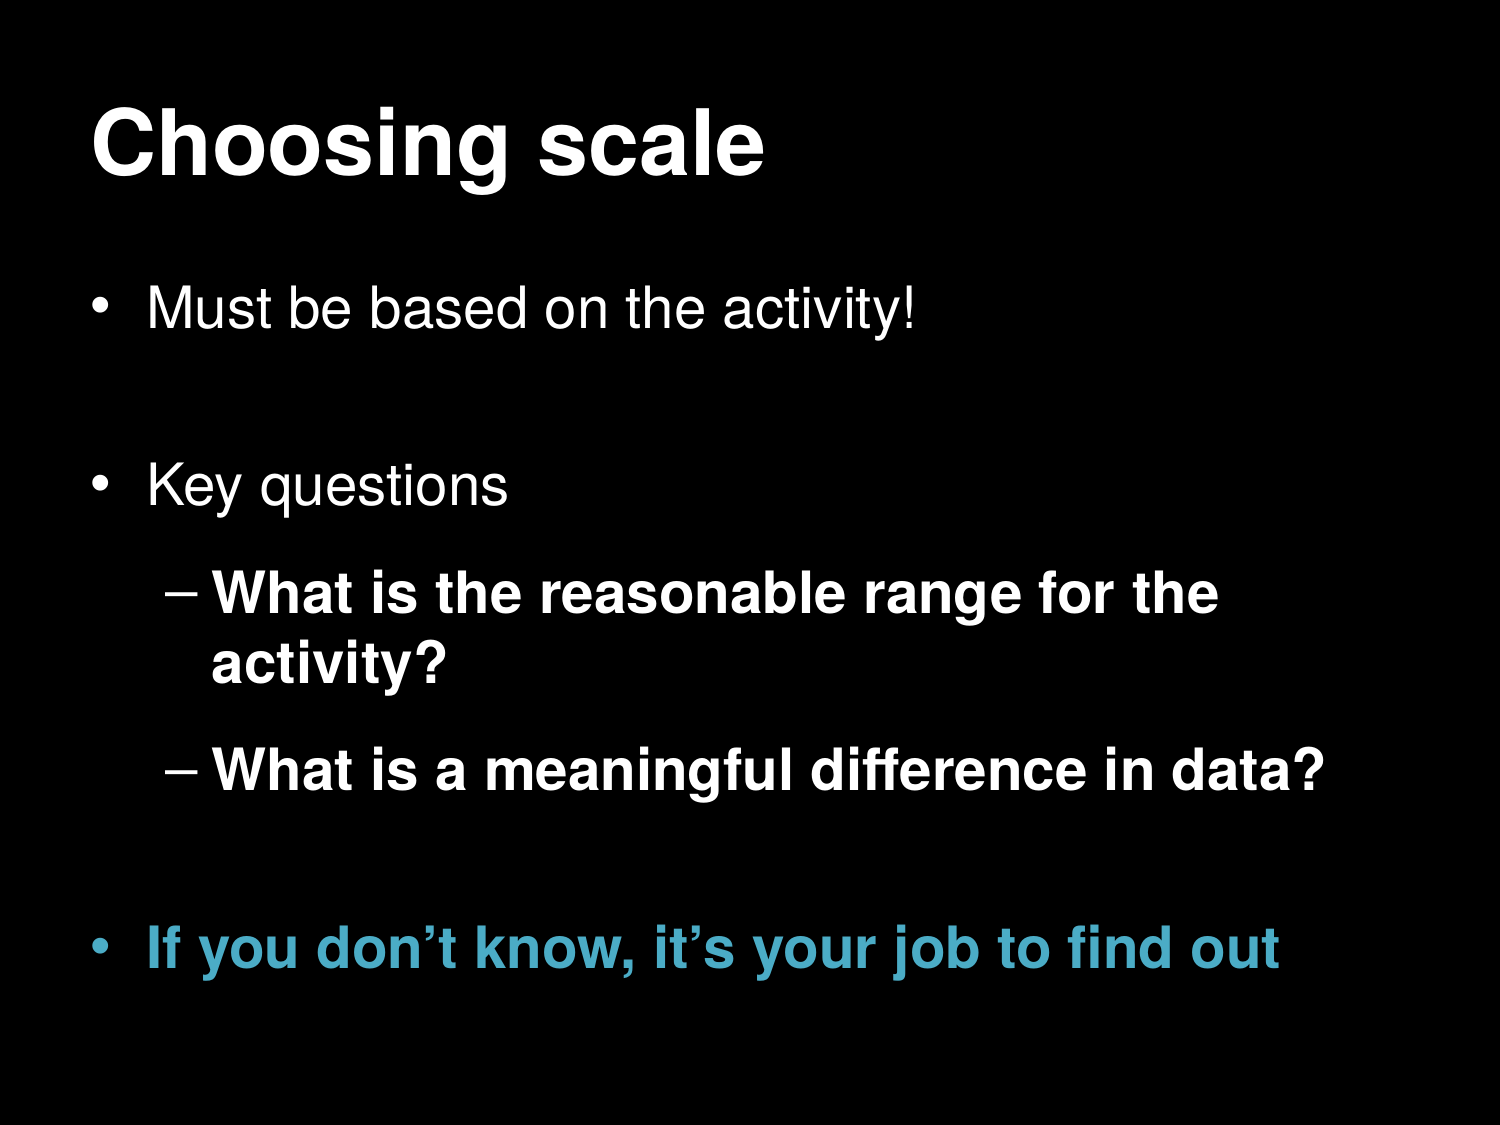

# Choosing scale
Must be based on the activity!
Key questions
What is the reasonable range for the activity?
What is a meaningful difference in data?
If you don’t know, it’s your job to find out